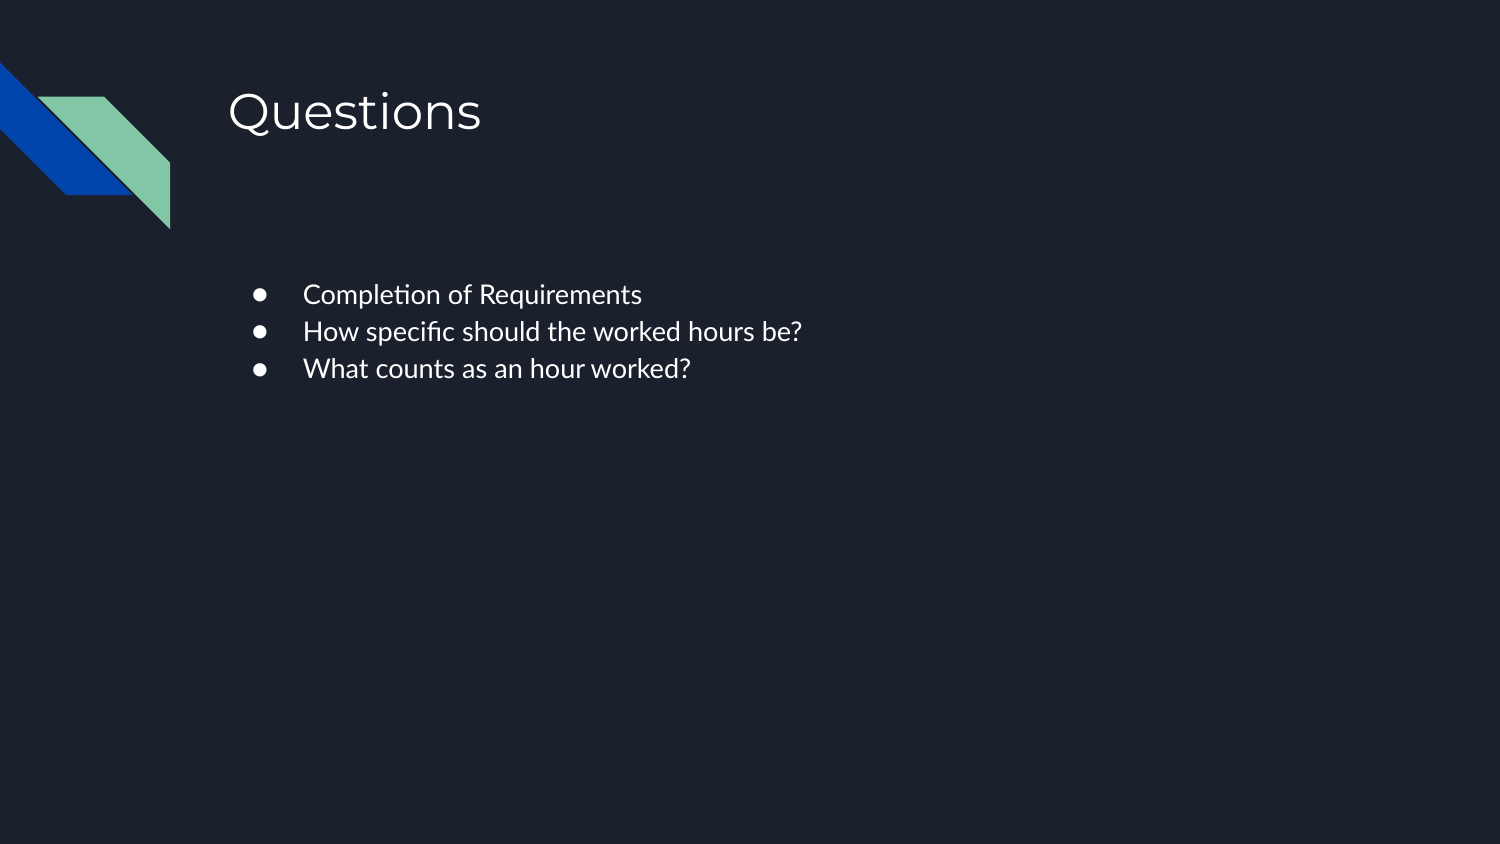

# Questions
Completion of Requirements
How specific should the worked hours be?
What counts as an hour worked?